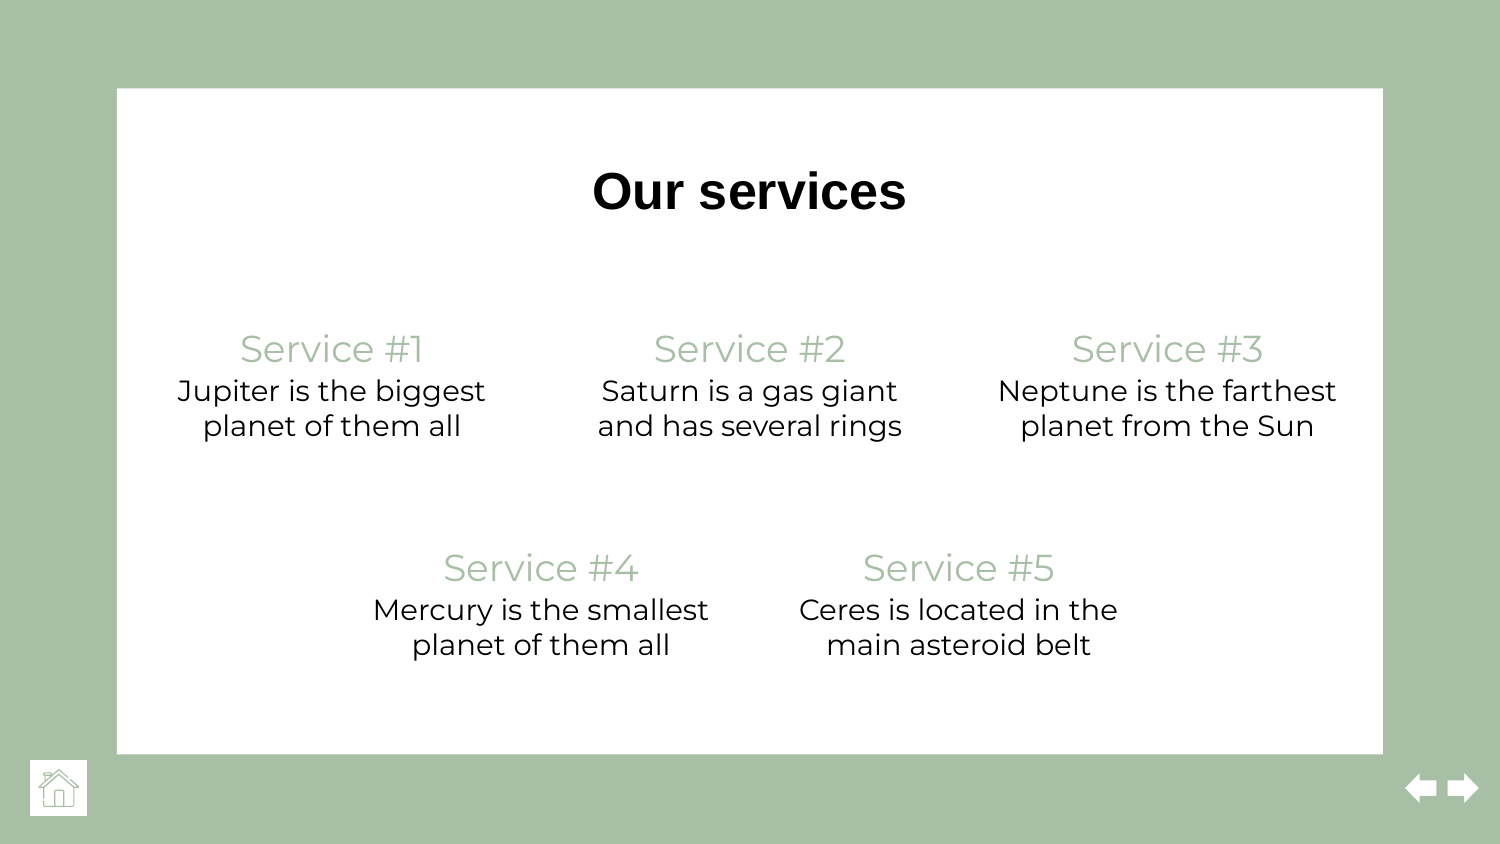

# Our services
Service #1
Service #2
Service #3
Jupiter is the biggest planet of them all
Saturn is a gas giant and has several rings
Neptune is the farthest planet from the Sun
Service #4
Service #5
Mercury is the smallest planet of them all
Ceres is located in the main asteroid belt